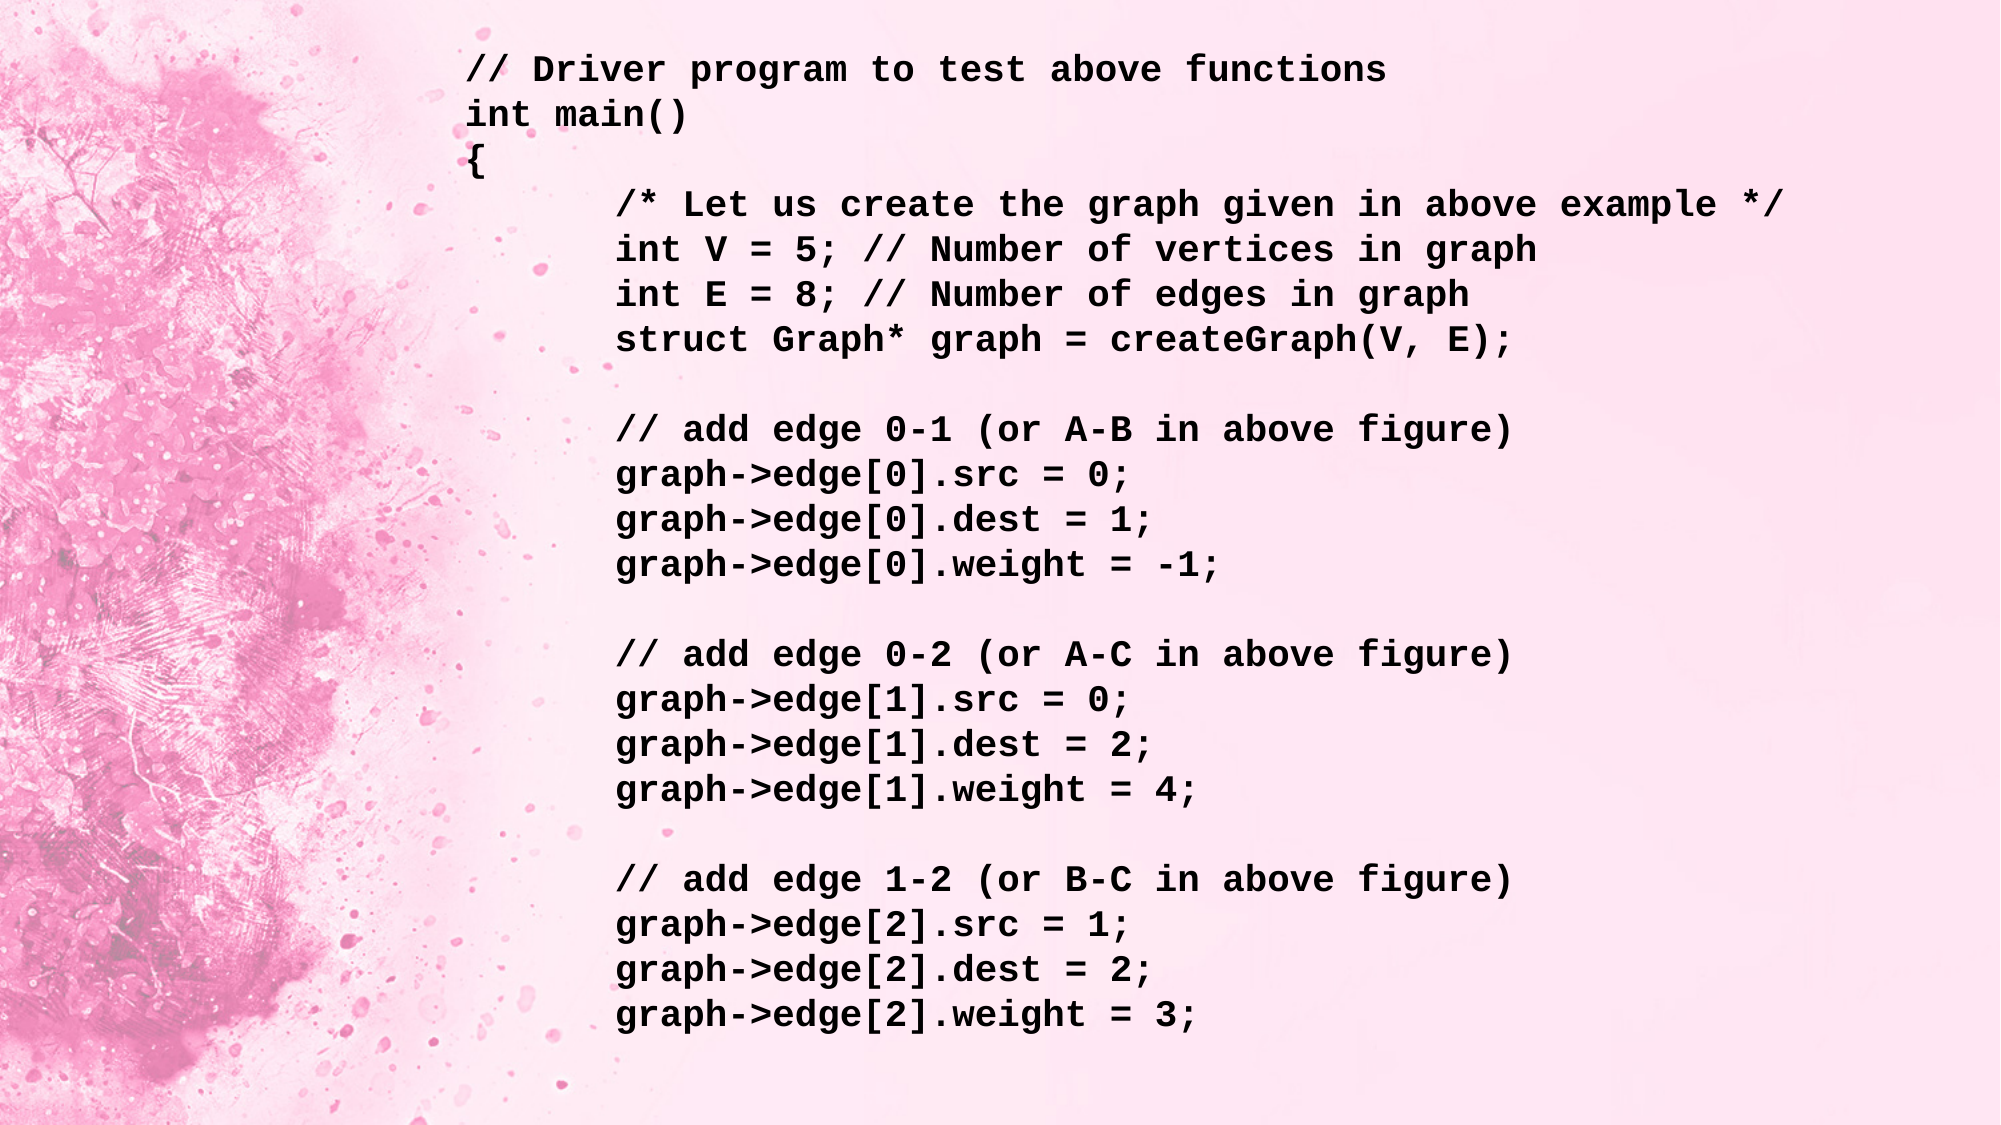

// Driver program to test above functions
int main()
{
	/* Let us create the graph given in above example */
	int V = 5; // Number of vertices in graph
	int E = 8; // Number of edges in graph
	struct Graph* graph = createGraph(V, E);

	// add edge 0-1 (or A-B in above figure)
	graph->edge[0].src = 0;
	graph->edge[0].dest = 1;
	graph->edge[0].weight = -1;

	// add edge 0-2 (or A-C in above figure)
	graph->edge[1].src = 0;
	graph->edge[1].dest = 2;
	graph->edge[1].weight = 4;

	// add edge 1-2 (or B-C in above figure)
	graph->edge[2].src = 1;
	graph->edge[2].dest = 2;
	graph->edge[2].weight = 3;